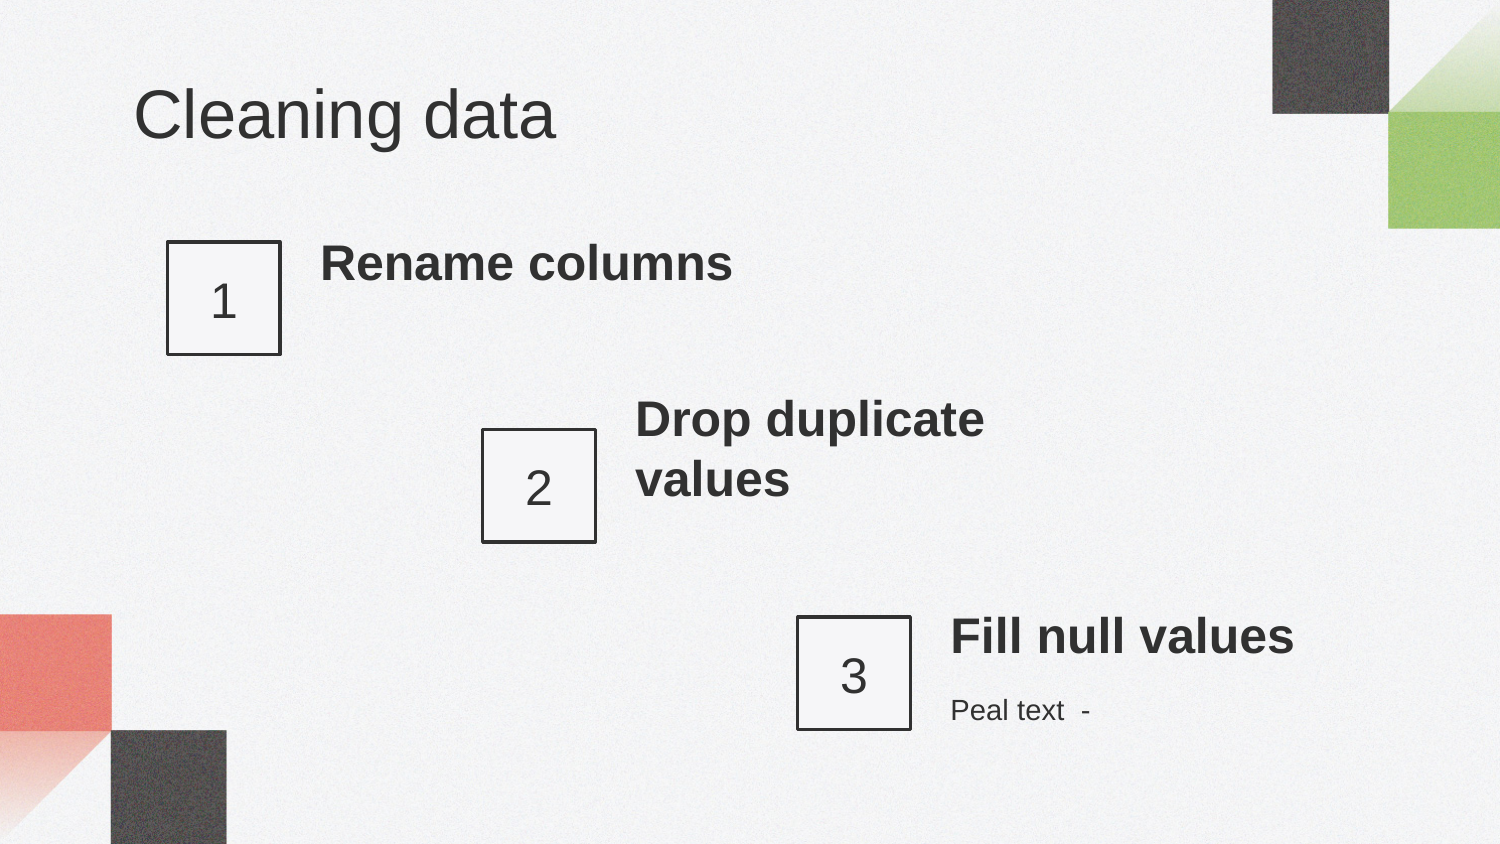

Cleaning data
1
# Rename columns

Drop duplicate values
2

Fill null values
3
Peal text  -